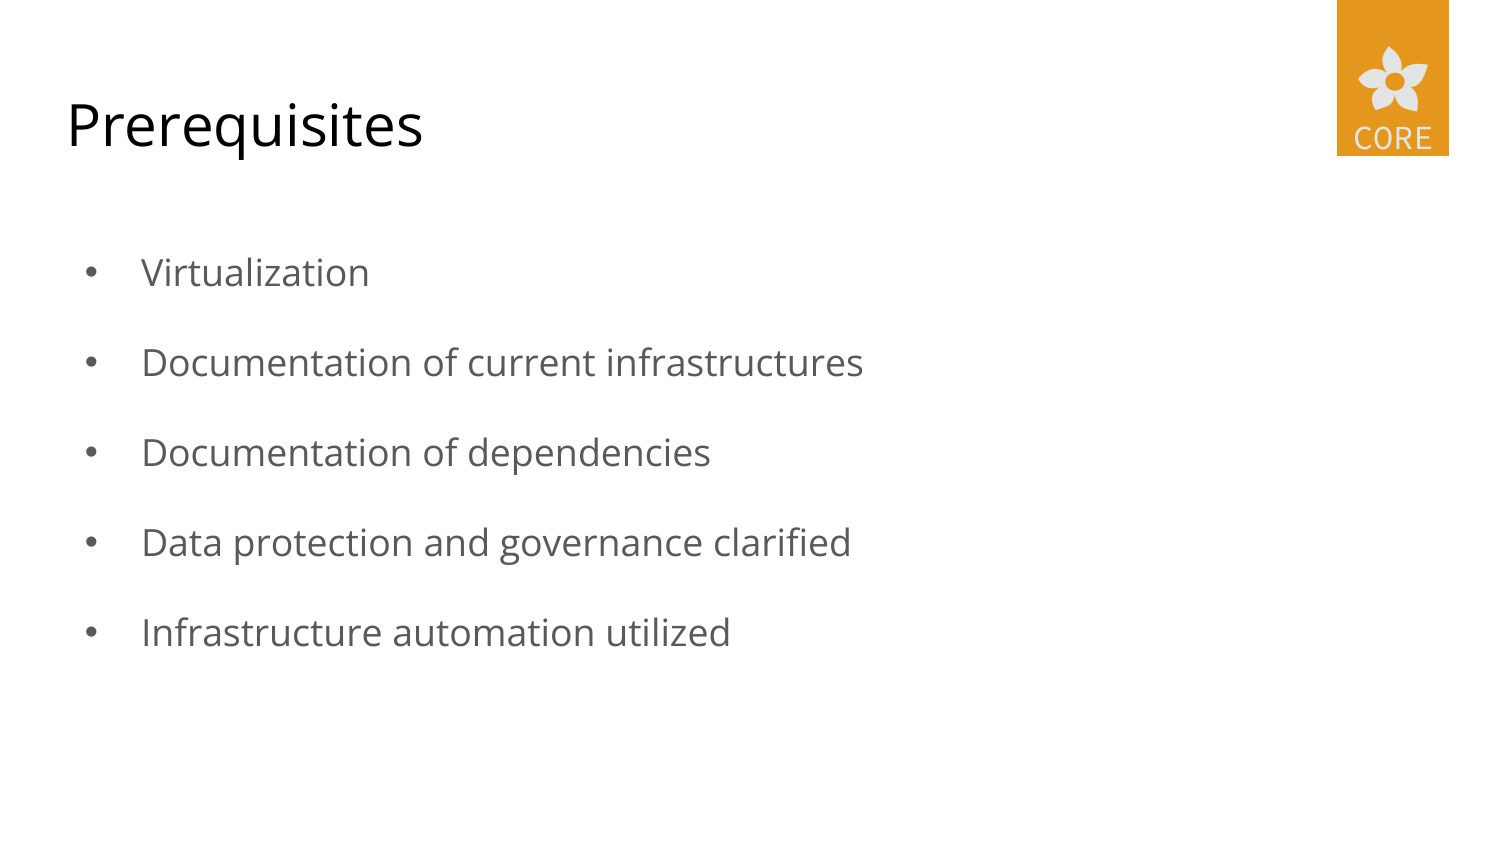

# Prerequisites
Virtualization
Documentation of current infrastructures
Documentation of dependencies
Data protection and governance clarified
Infrastructure automation utilized